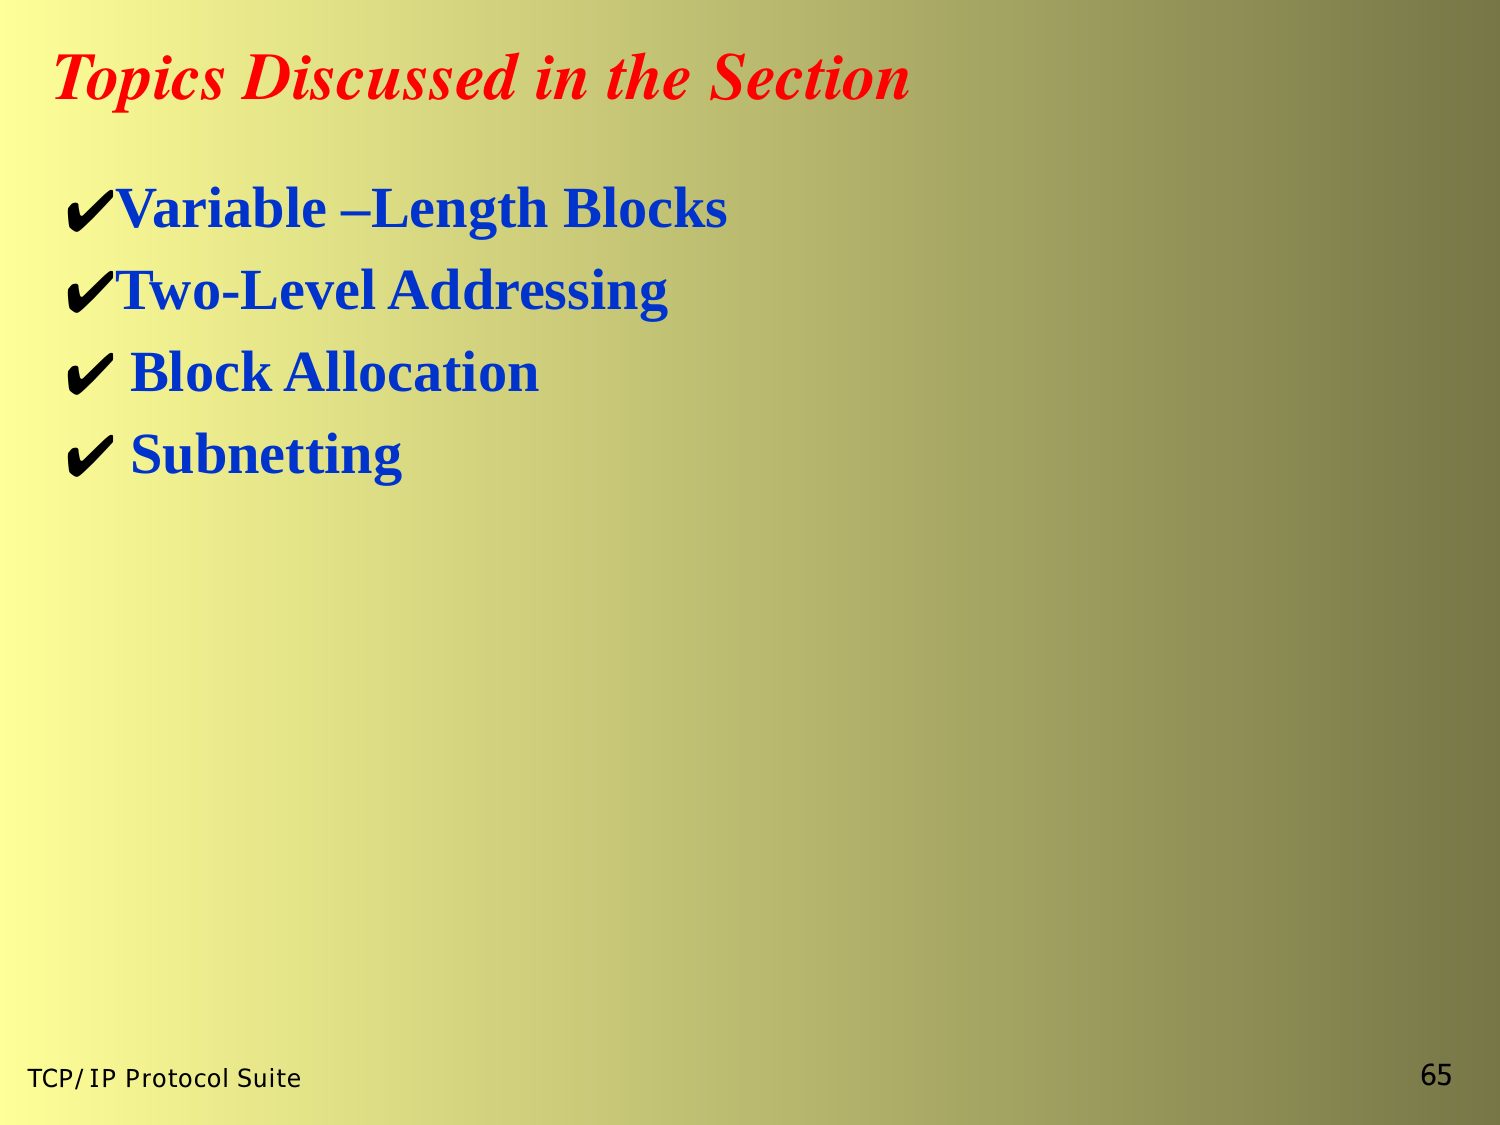

Topics Discussed in the Section
Variable –Length Blocks
Two-Level Addressing
 Block Allocation
 Subnetting
65
TCP/IP Protocol Suite